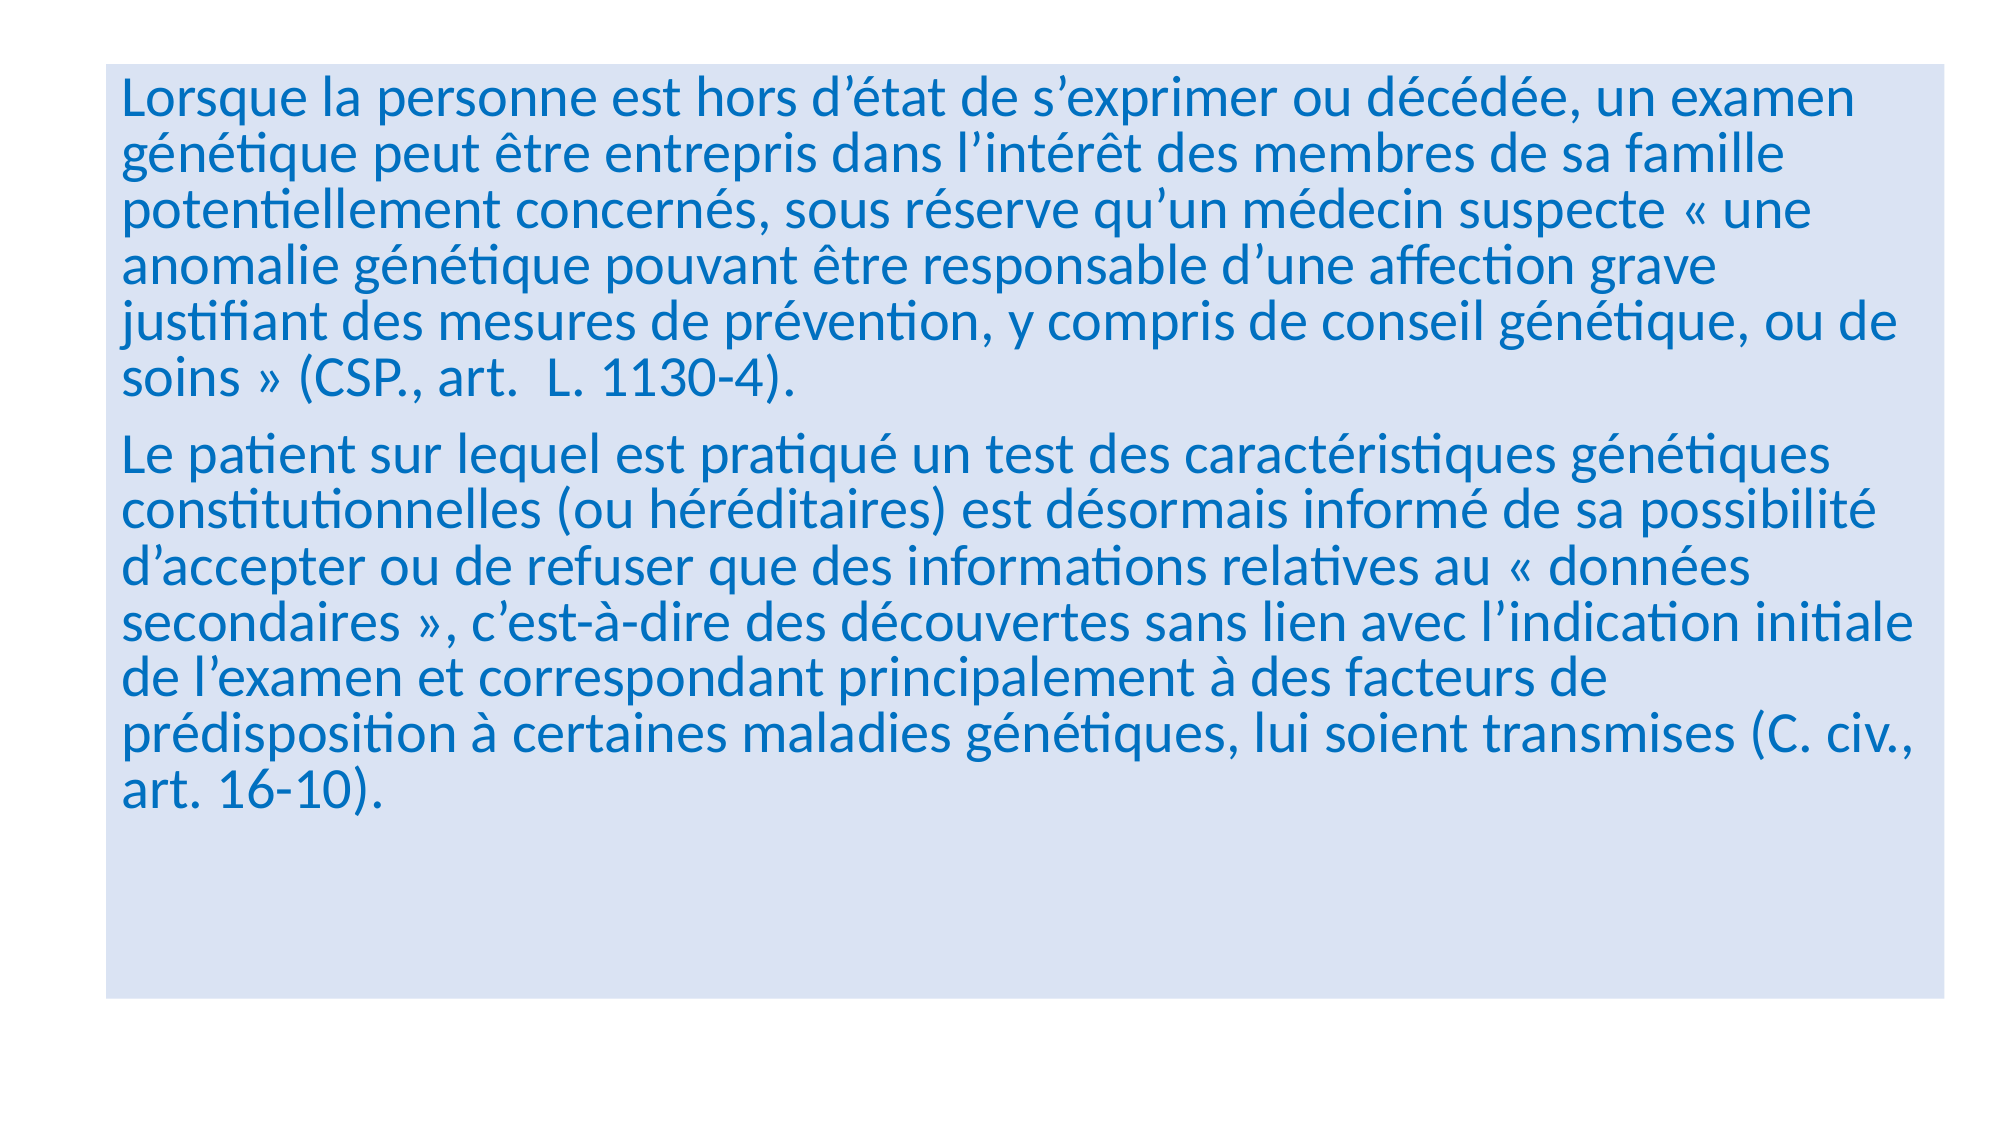

Lorsque la personne est hors d’état de s’exprimer ou décédée, un examen génétique peut être entrepris dans l’intérêt des membres de sa famille potentiellement concernés, sous réserve qu’un médecin suspecte « une anomalie génétique pouvant être responsable d’une affection grave justifiant des mesures de prévention, y compris de conseil génétique, ou de soins » (CSP., art.  L. 1130-4).
Le patient sur lequel est pratiqué un test des caractéristiques génétiques constitutionnelles (ou héréditaires) est désormais informé de sa possibilité d’accepter ou de refuser que des informations relatives au « données secondaires », c’est-à-dire des découvertes sans lien avec l’indication initiale de l’examen et correspondant principalement à des facteurs de prédisposition à certaines maladies génétiques, lui soient transmises (C. civ., art. 16-10).